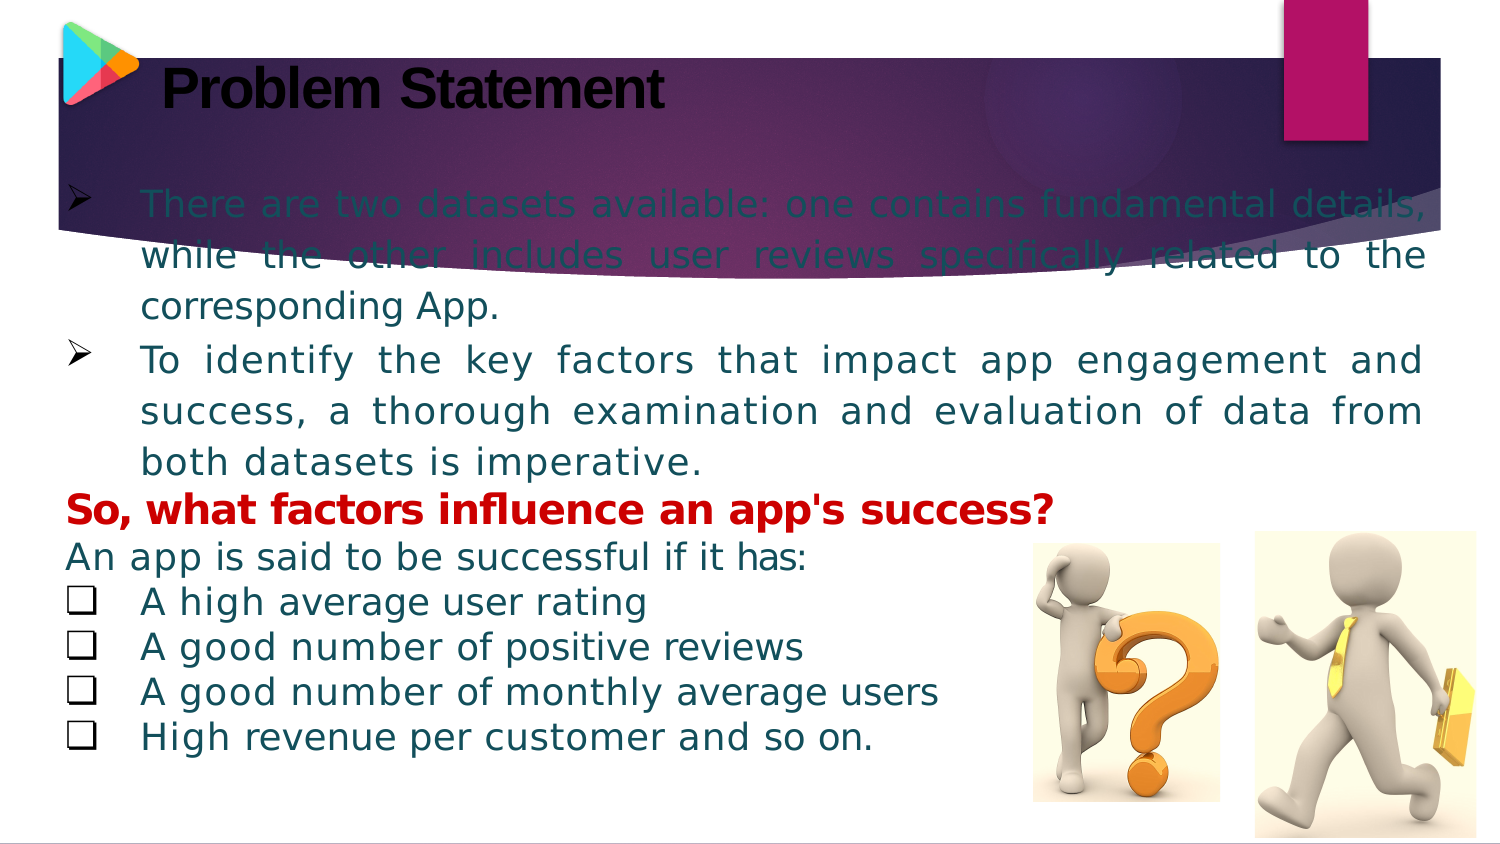

Problem Statement
There are two datasets available: one contains fundamental details, while the other includes user reviews specifically related to the corresponding App.
To identify the key factors that impact app engagement and success, a thorough examination and evaluation of data from both datasets is imperative.
So, what factors inﬂuence an app's success?
An app is said to be successful if it has:
A high average user rating
A good number of positive reviews
A good number of monthly average users
High revenue per customer and so on.